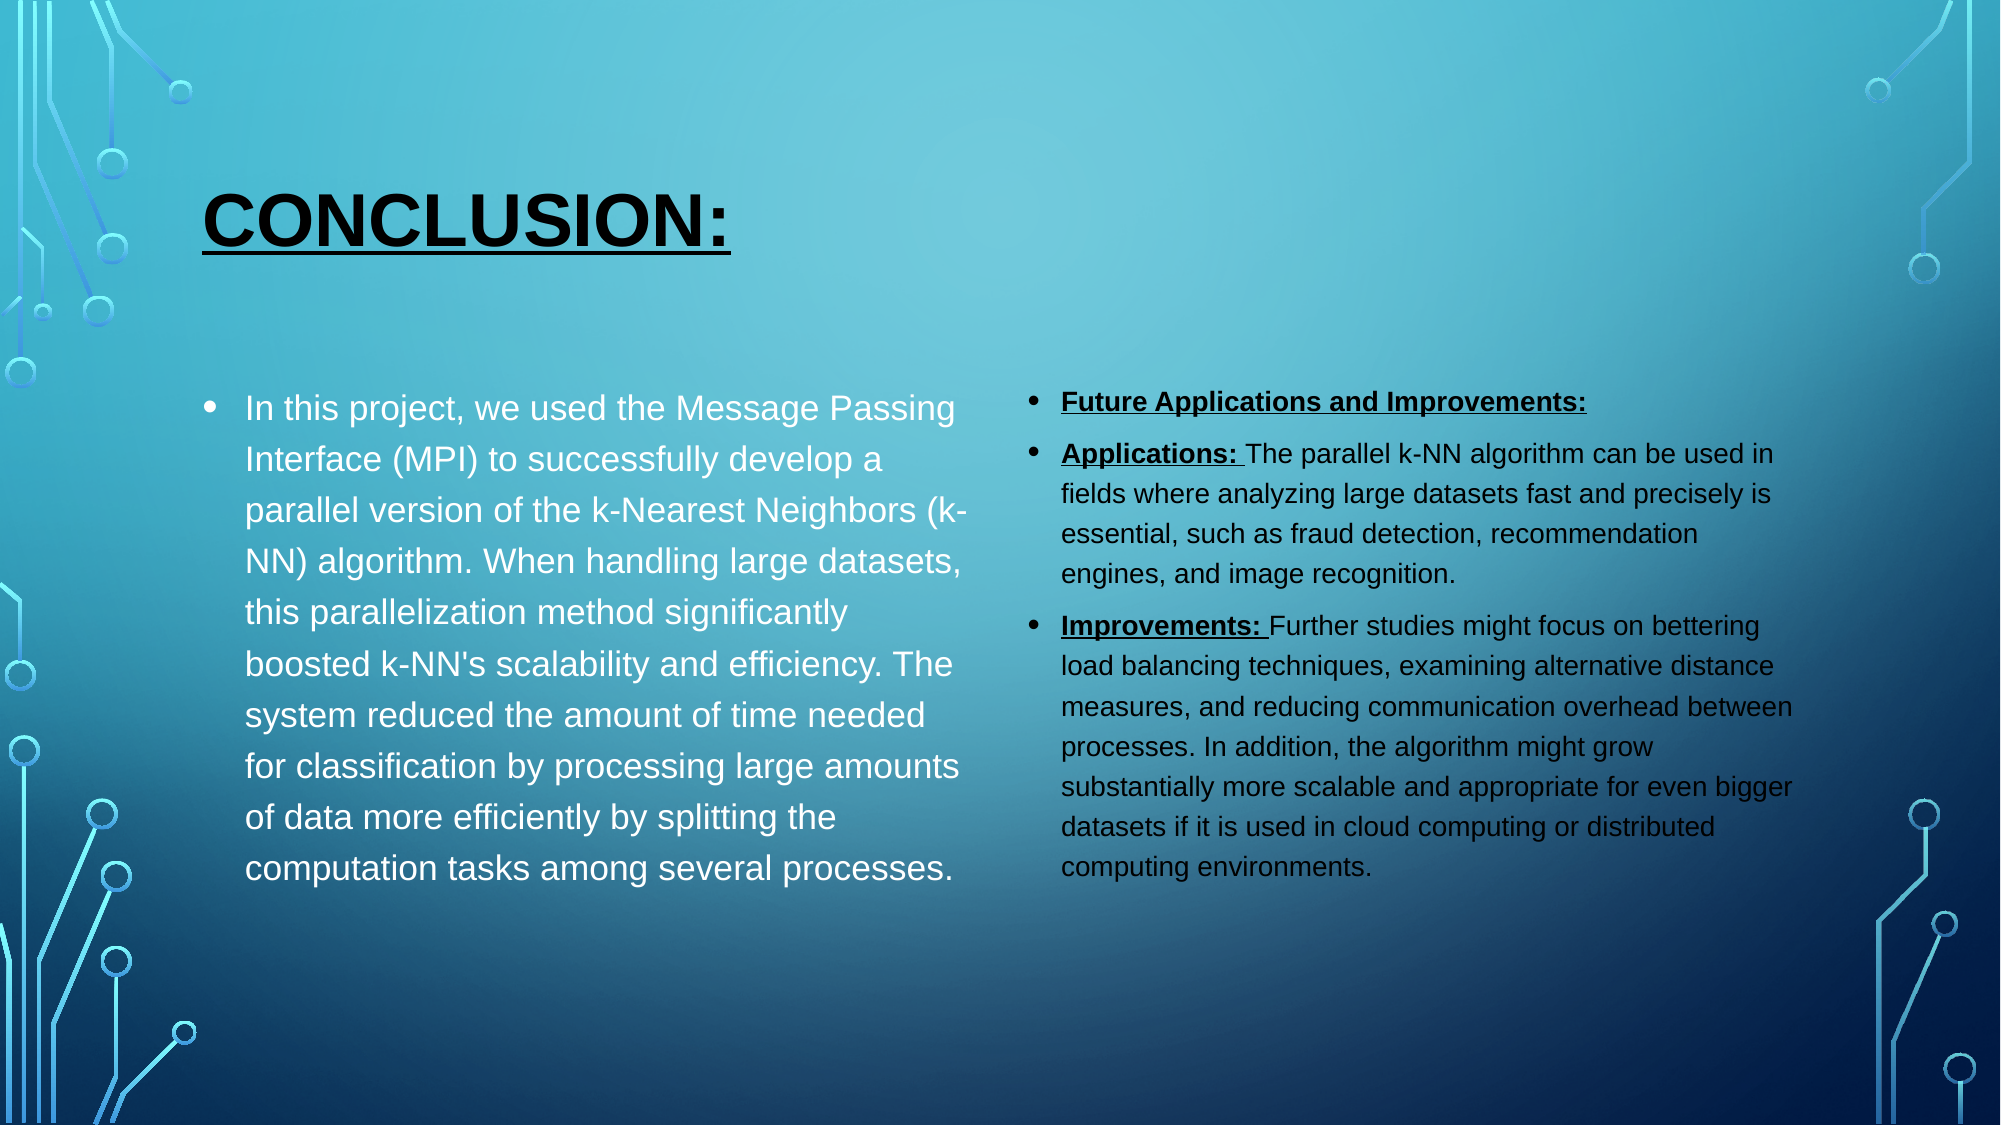

# CONCLUSION:
In this project, we used the Message Passing Interface (MPI) to successfully develop a parallel version of the k-Nearest Neighbors (k-NN) algorithm. When handling large datasets, this parallelization method significantly boosted k-NN's scalability and efficiency. The system reduced the amount of time needed for classification by processing large amounts of data more efficiently by splitting the computation tasks among several processes.
Future Applications and Improvements:
Applications: The parallel k-NN algorithm can be used in fields where analyzing large datasets fast and precisely is essential, such as fraud detection, recommendation engines, and image recognition.
Improvements: Further studies might focus on bettering load balancing techniques, examining alternative distance measures, and reducing communication overhead between processes. In addition, the algorithm might grow substantially more scalable and appropriate for even bigger datasets if it is used in cloud computing or distributed computing environments.